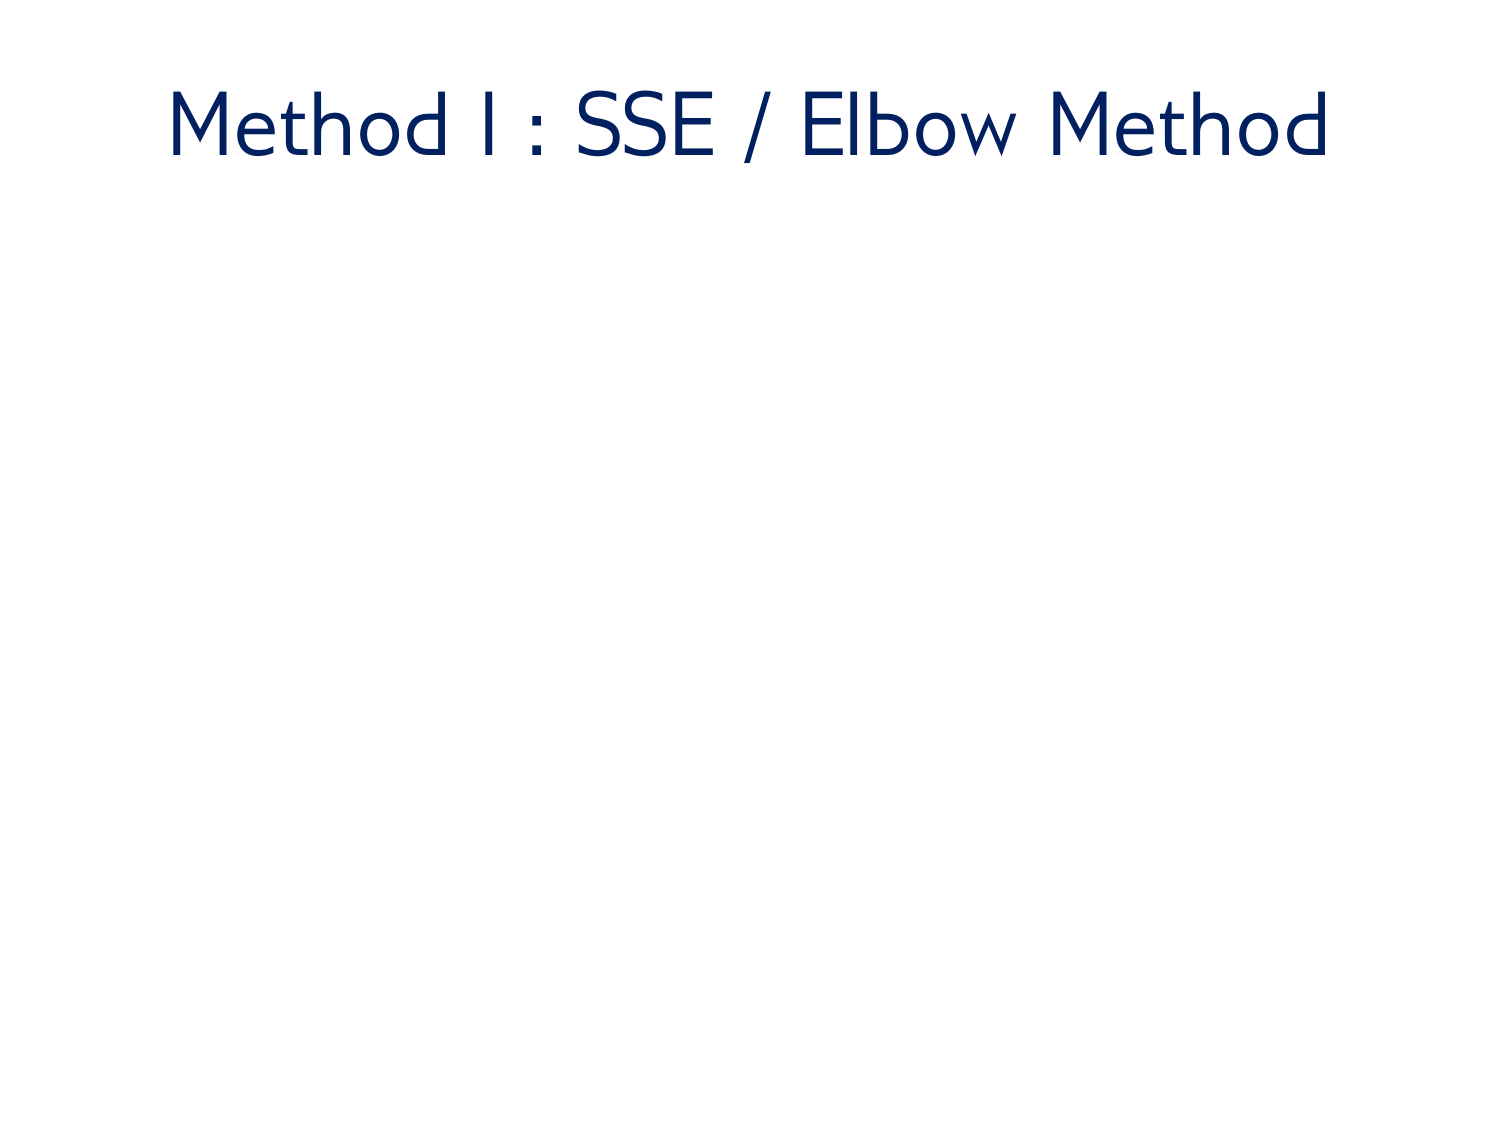

# Method I : SSE / Elbow Method